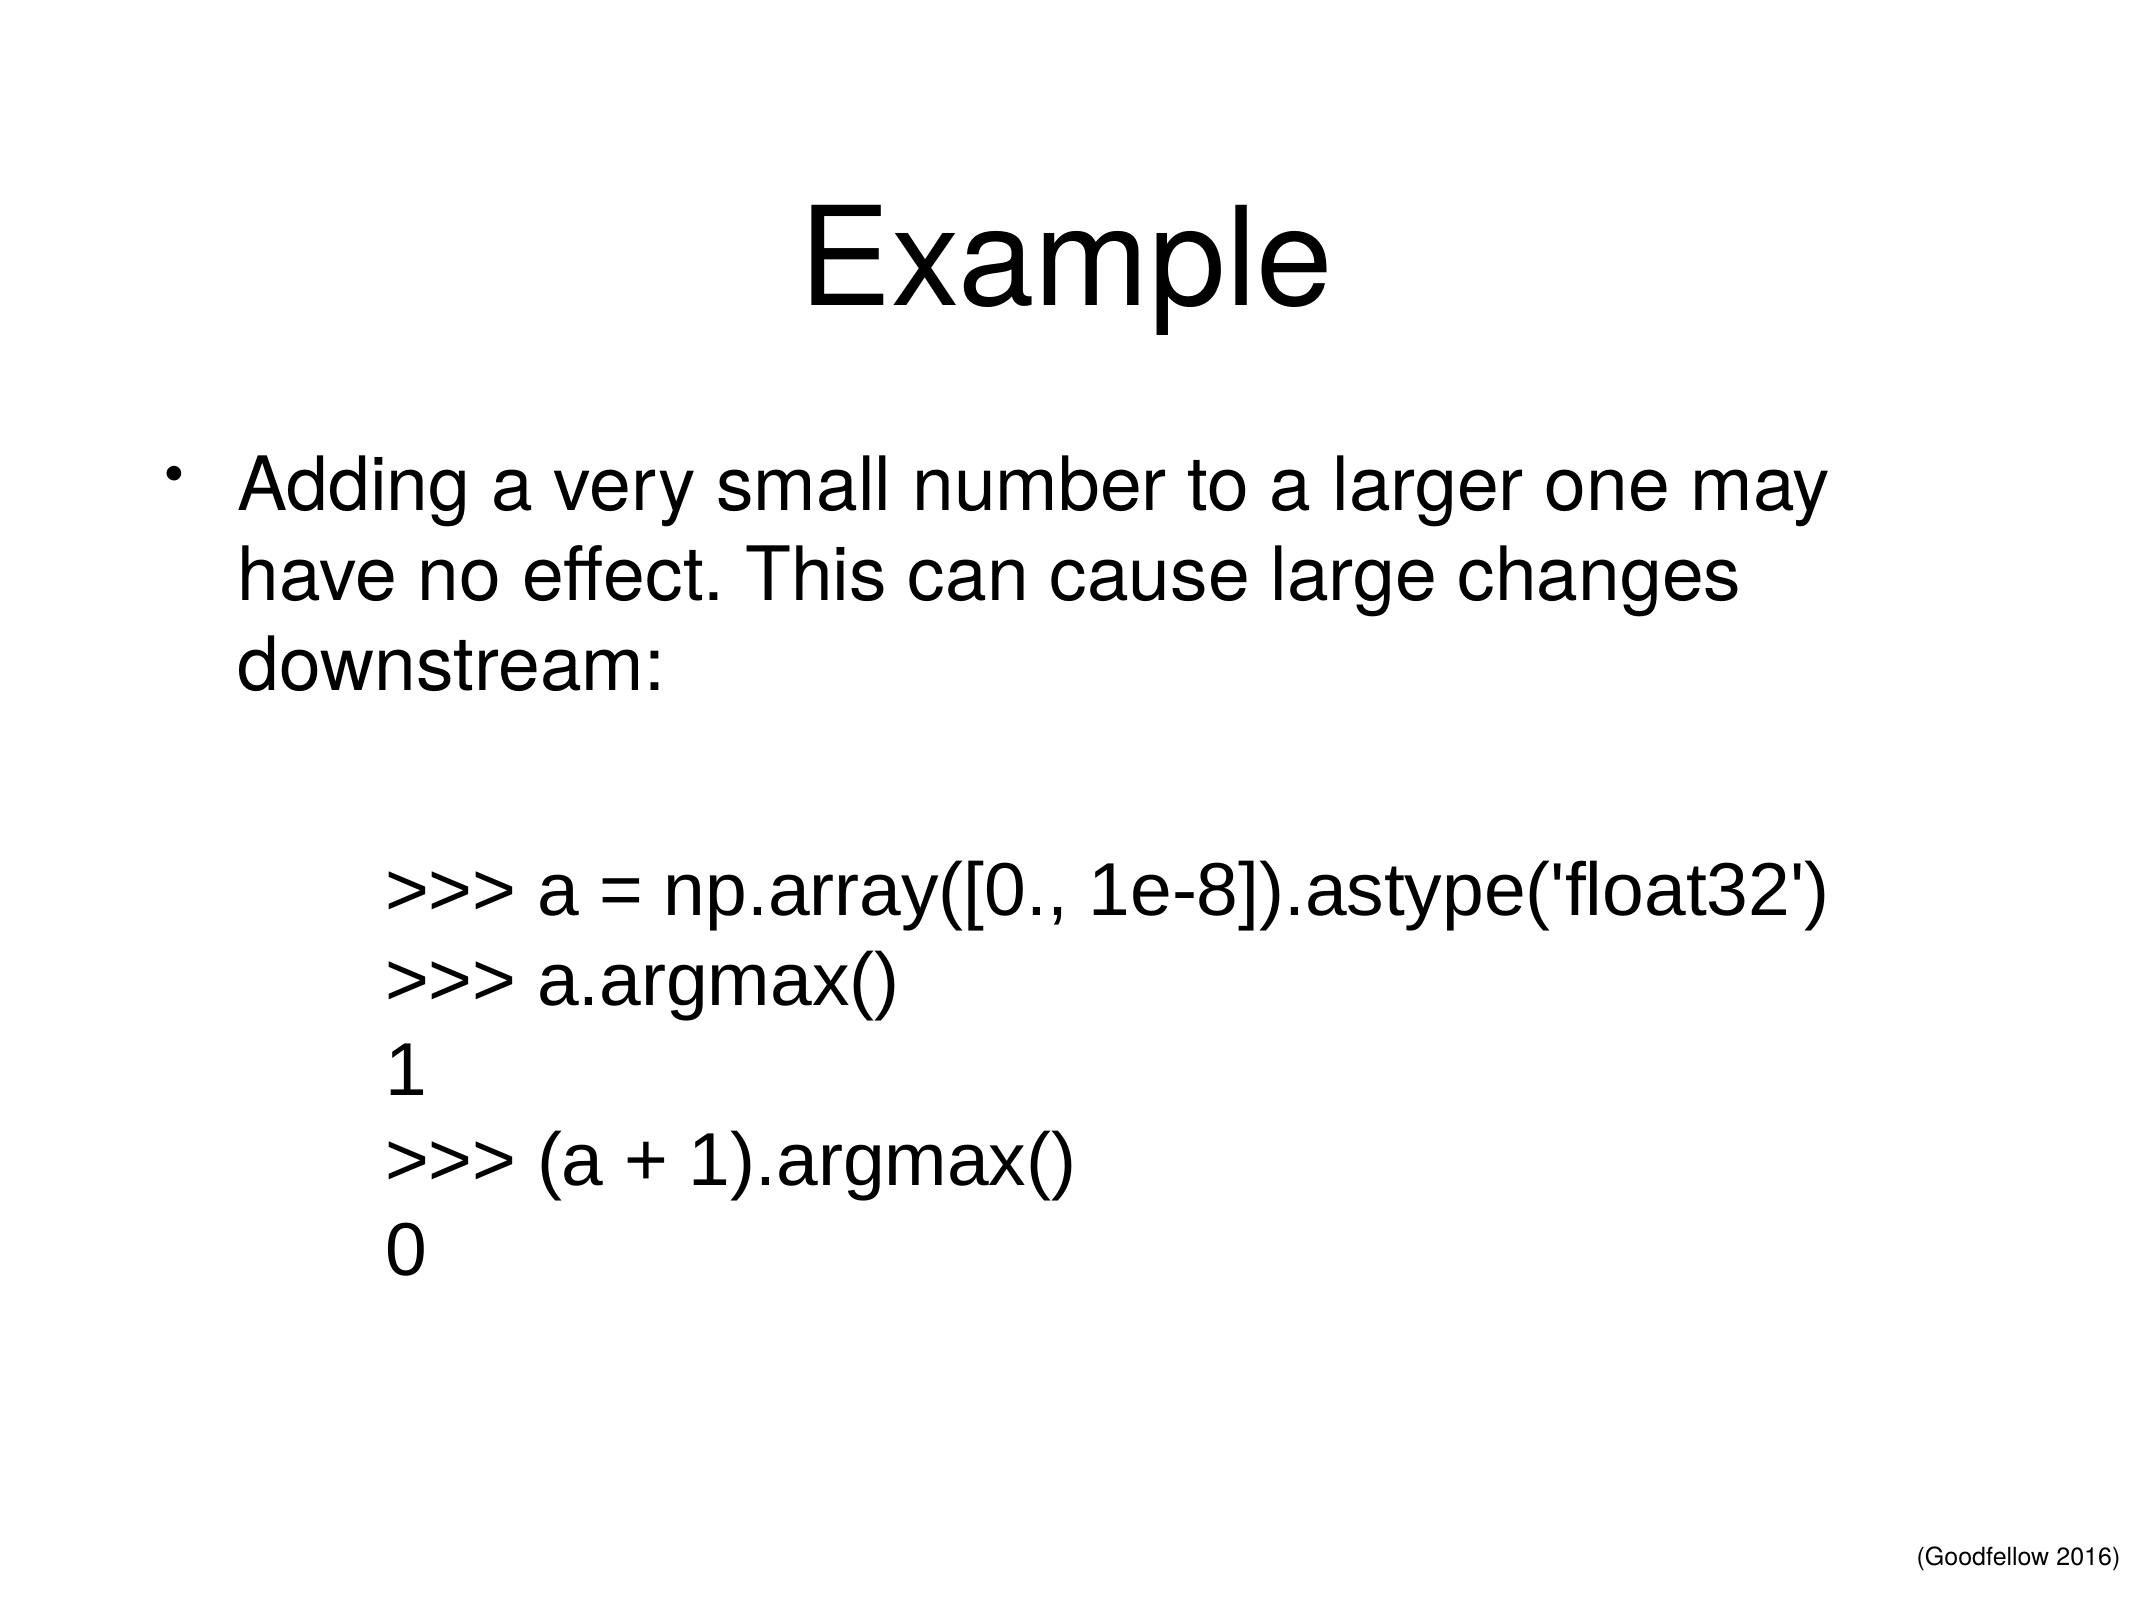

# Example
Adding a very small number to a larger one may have no effect. This can cause large changes downstream:
>>> a = np.array([0., 1e-8]).astype('float32')
>>> a.argmax()
1
>>> (a + 1).argmax()
0